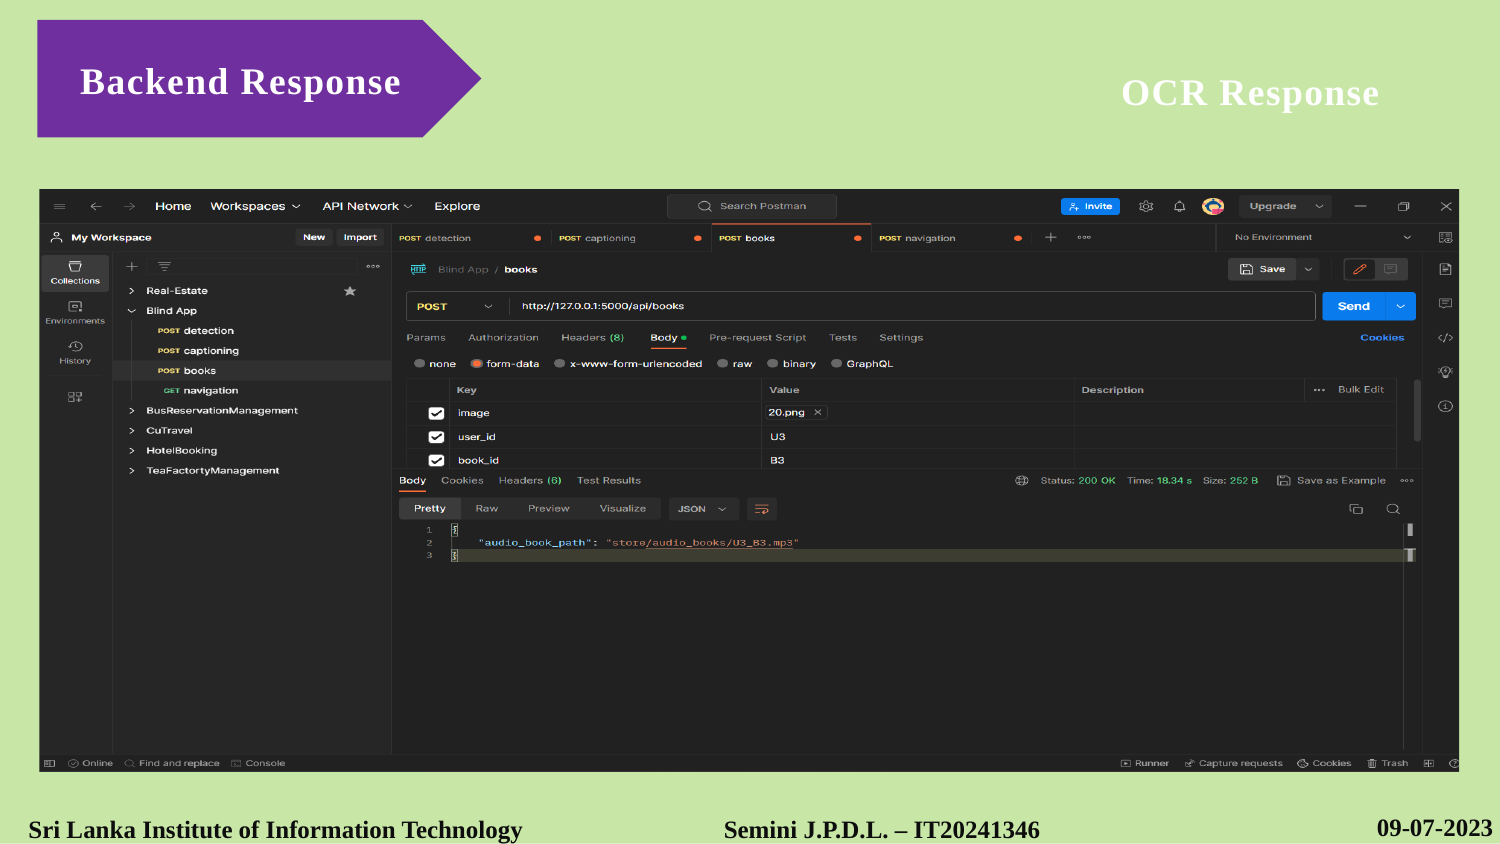

Backend Response
OCR Response

09-07-2023
Sri Lanka Institute of Information Technology
Semini J.P.D.L. – IT20241346